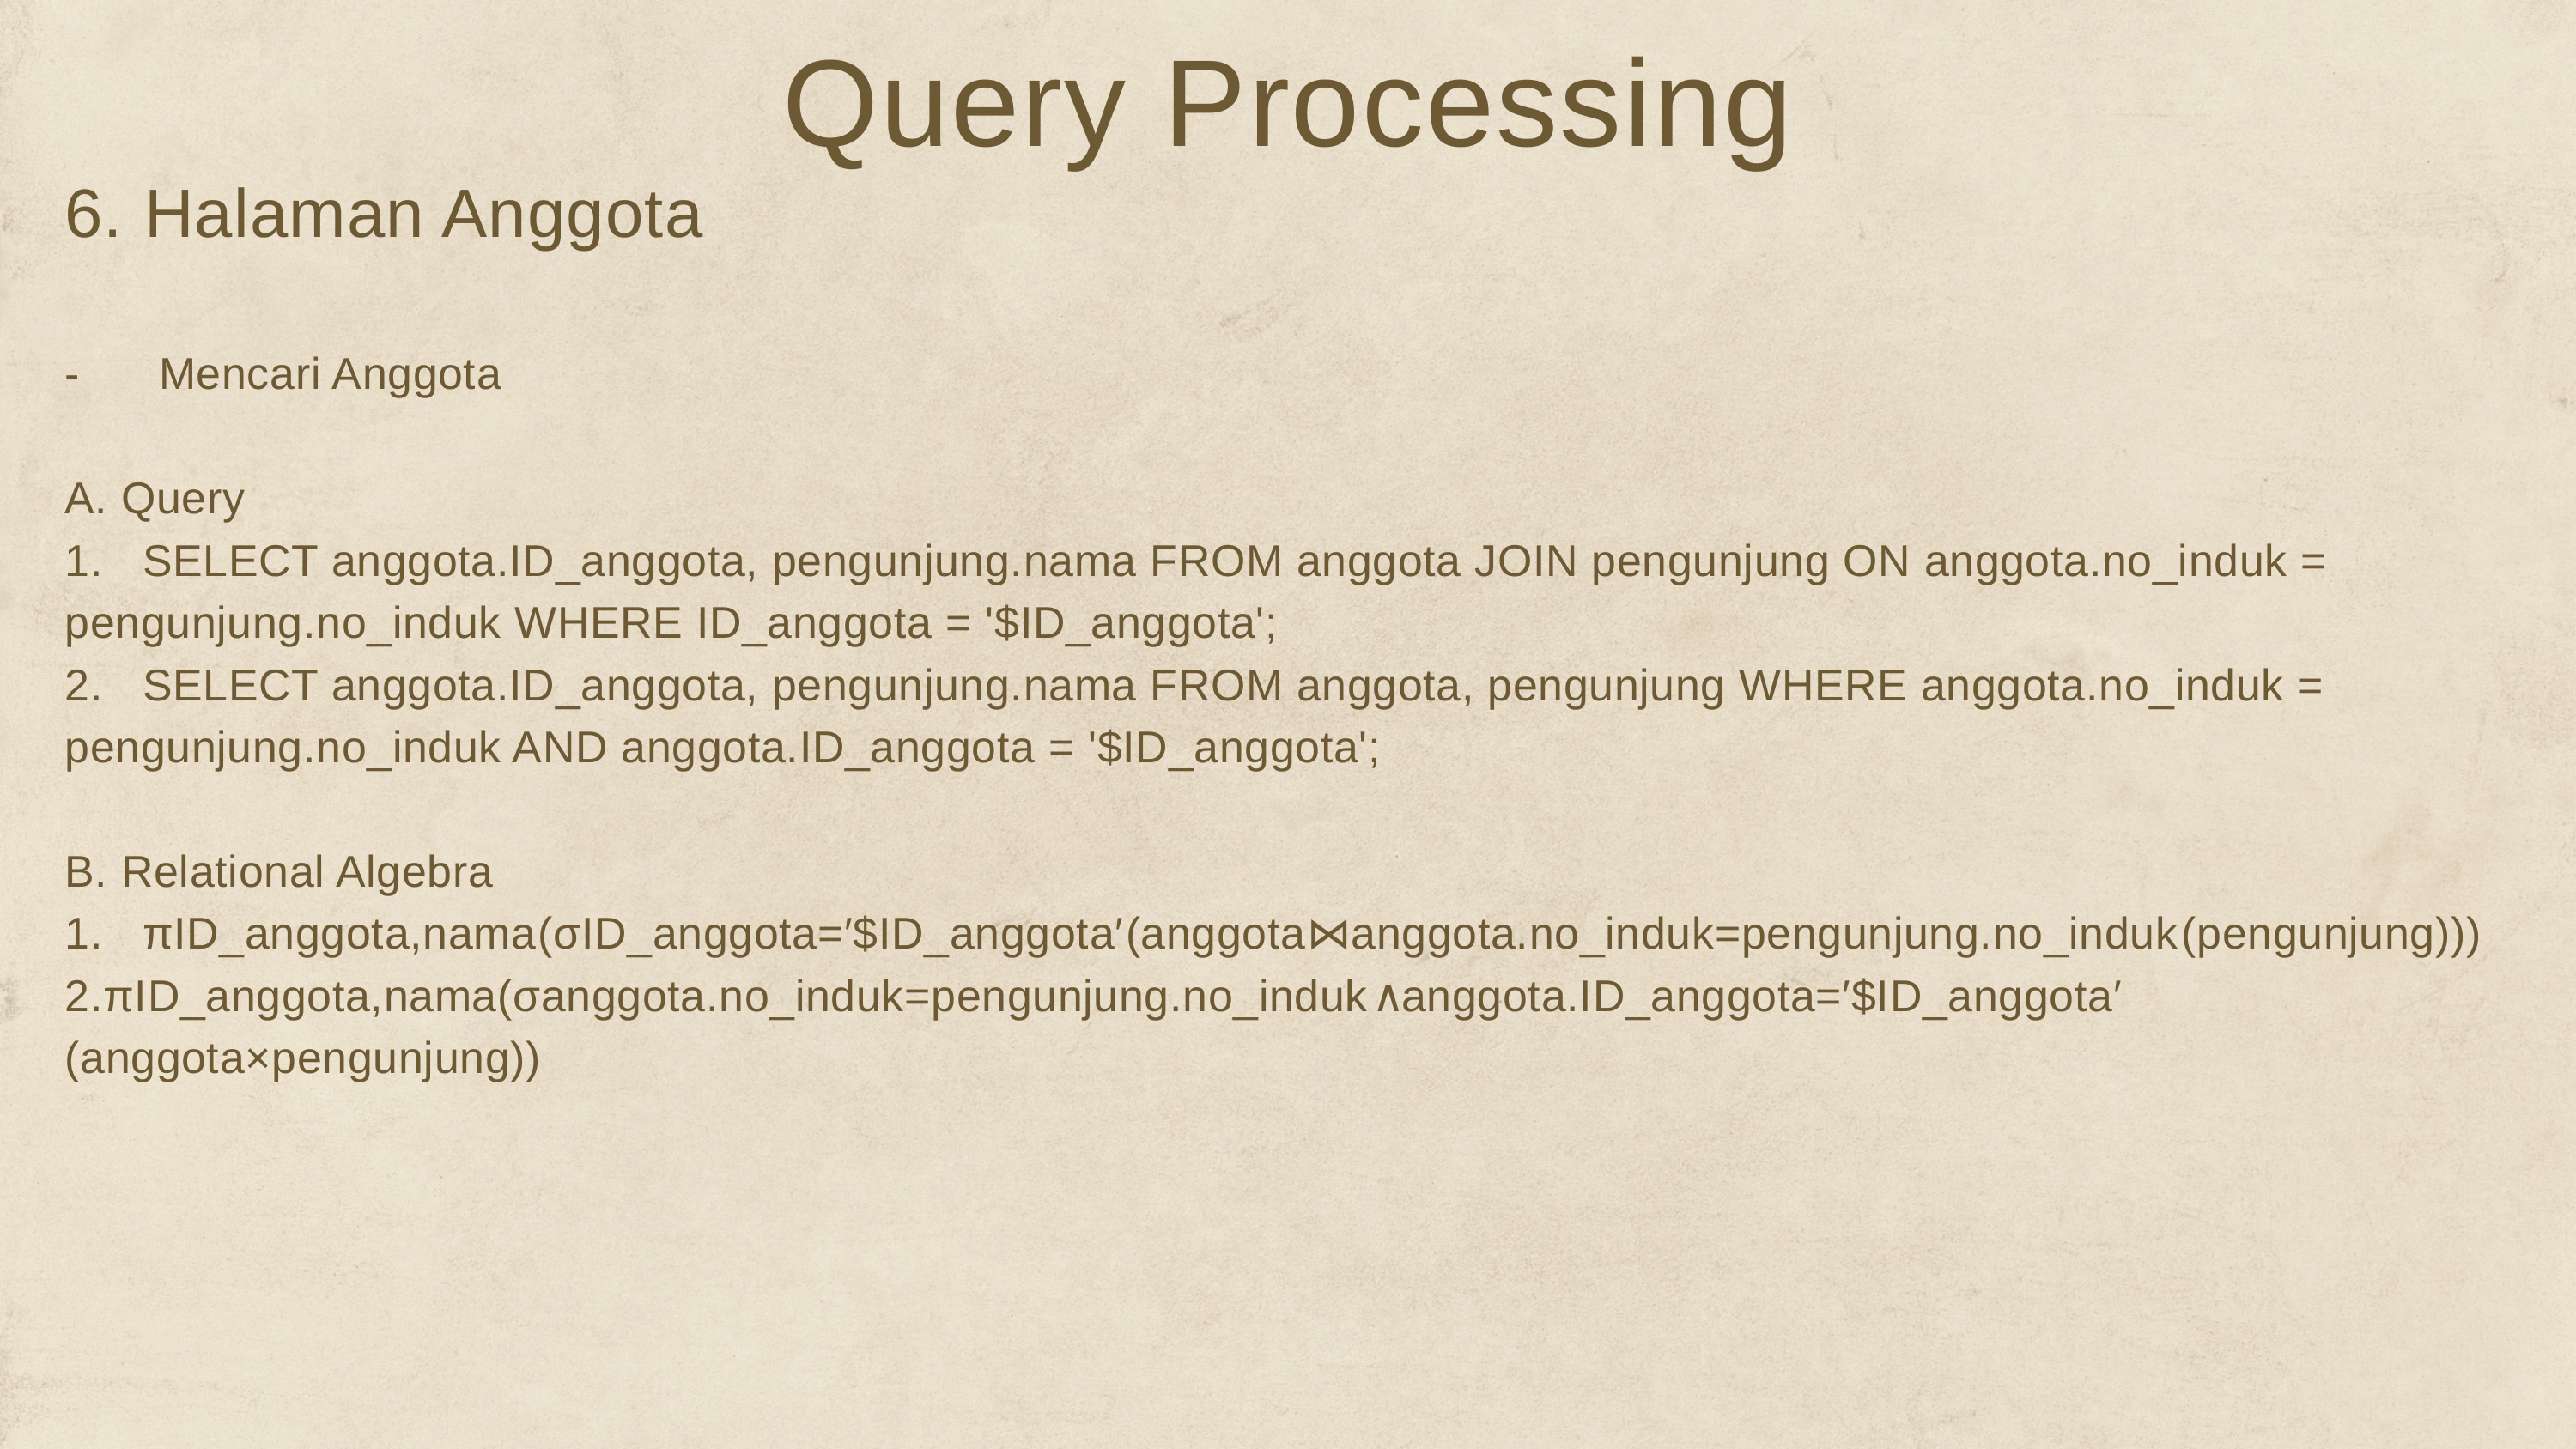

Query Processing

6. Halaman Anggota

-      Mencari Anggota

A. Query
1.   SELECT anggota.ID_anggota, pengunjung.nama FROM anggota JOIN pengunjung ON anggota.no_induk = pengunjung.no_induk WHERE ID_anggota = '$ID_anggota';
2.   SELECT anggota.ID_anggota, pengunjung.nama FROM anggota, pengunjung WHERE anggota.no_induk = pengunjung.no_induk AND anggota.ID_anggota = '$ID_anggota';

B. Relational Algebra
1.   πID_anggota,nama​(σID_anggota=′$ID_anggota′​(anggota⋈anggota.no_induk=pengunjung.no_induk​(pengunjung)))
2.πID_anggota,nama(σanggota.no_induk=pengunjung.no_induk∧anggota.ID_anggota=′$ID_anggota′​(anggota×pengunjung))